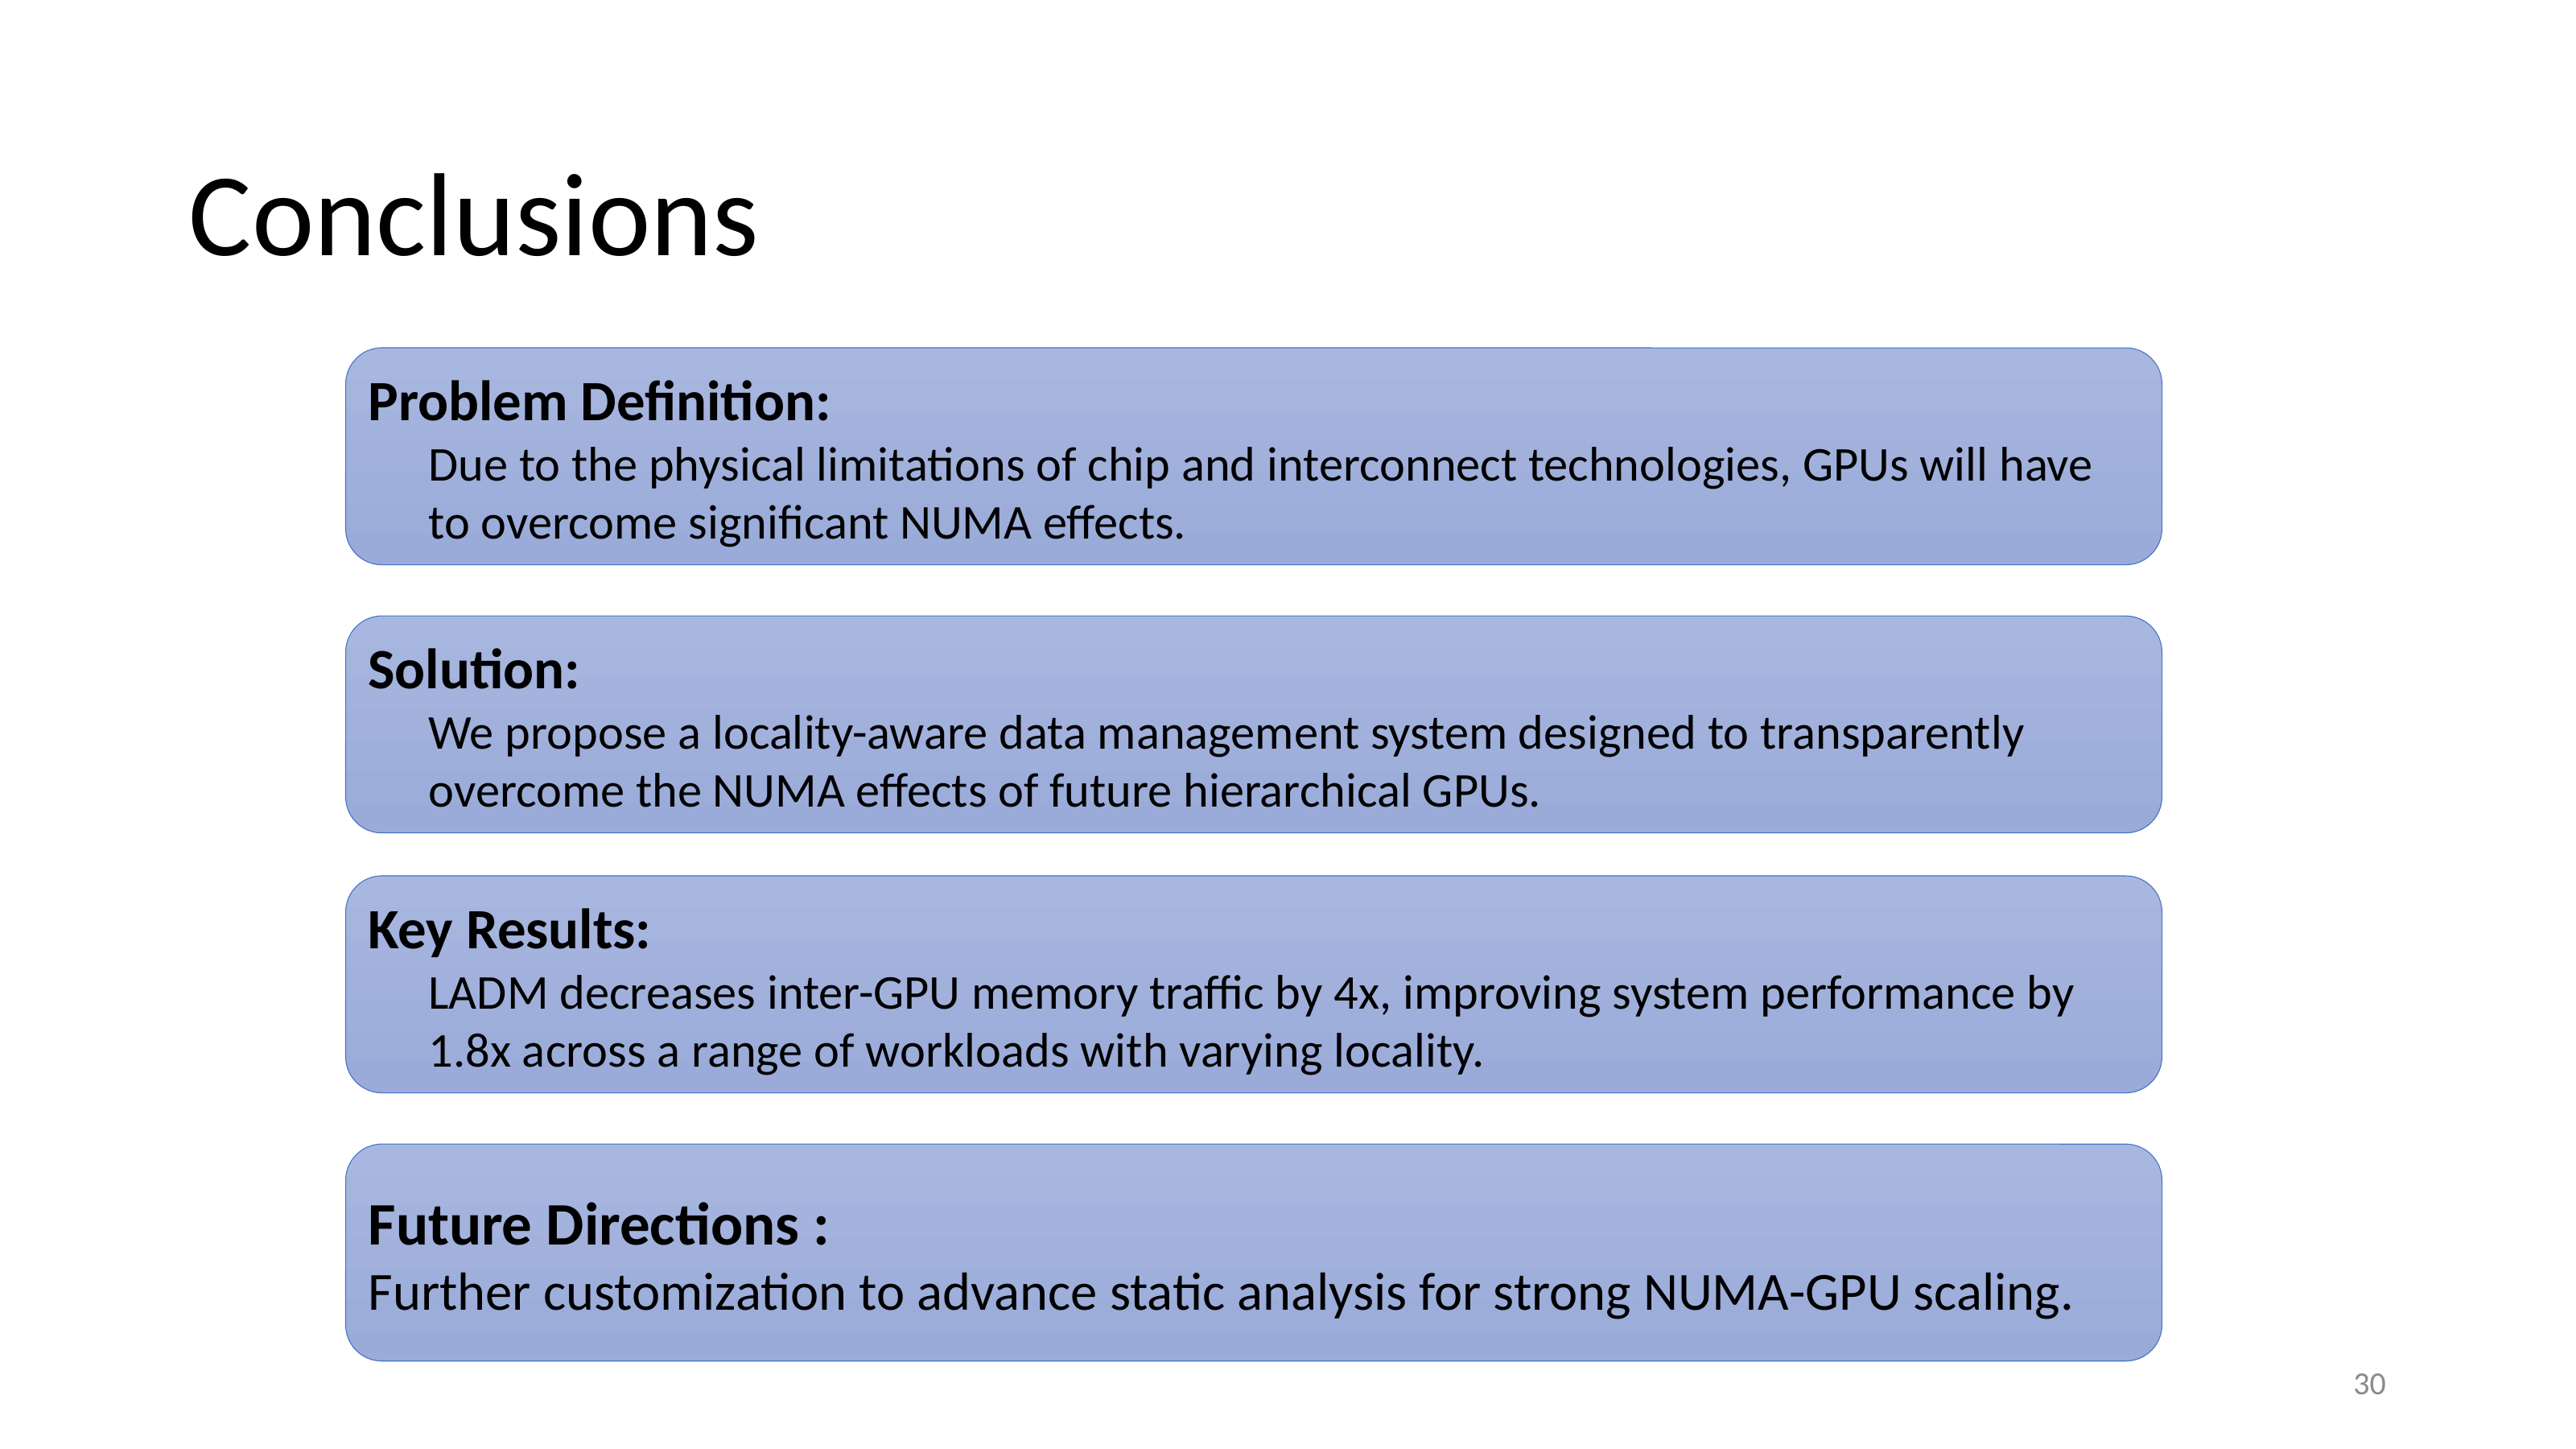

# Conclusions
Problem Definition:
Due to the physical limitations of chip and interconnect technologies, GPUs will have to overcome significant NUMA effects.

Solution:
We propose a locality-aware data management system designed to transparently overcome the NUMA effects of future hierarchical GPUs.
Key Results:
LADM decreases inter-GPU memory traffic by 4x, improving system performance by 1.8x across a range of workloads with varying locality.
Future Directions :
Further customization to advance static analysis for strong NUMA-GPU scaling.
30